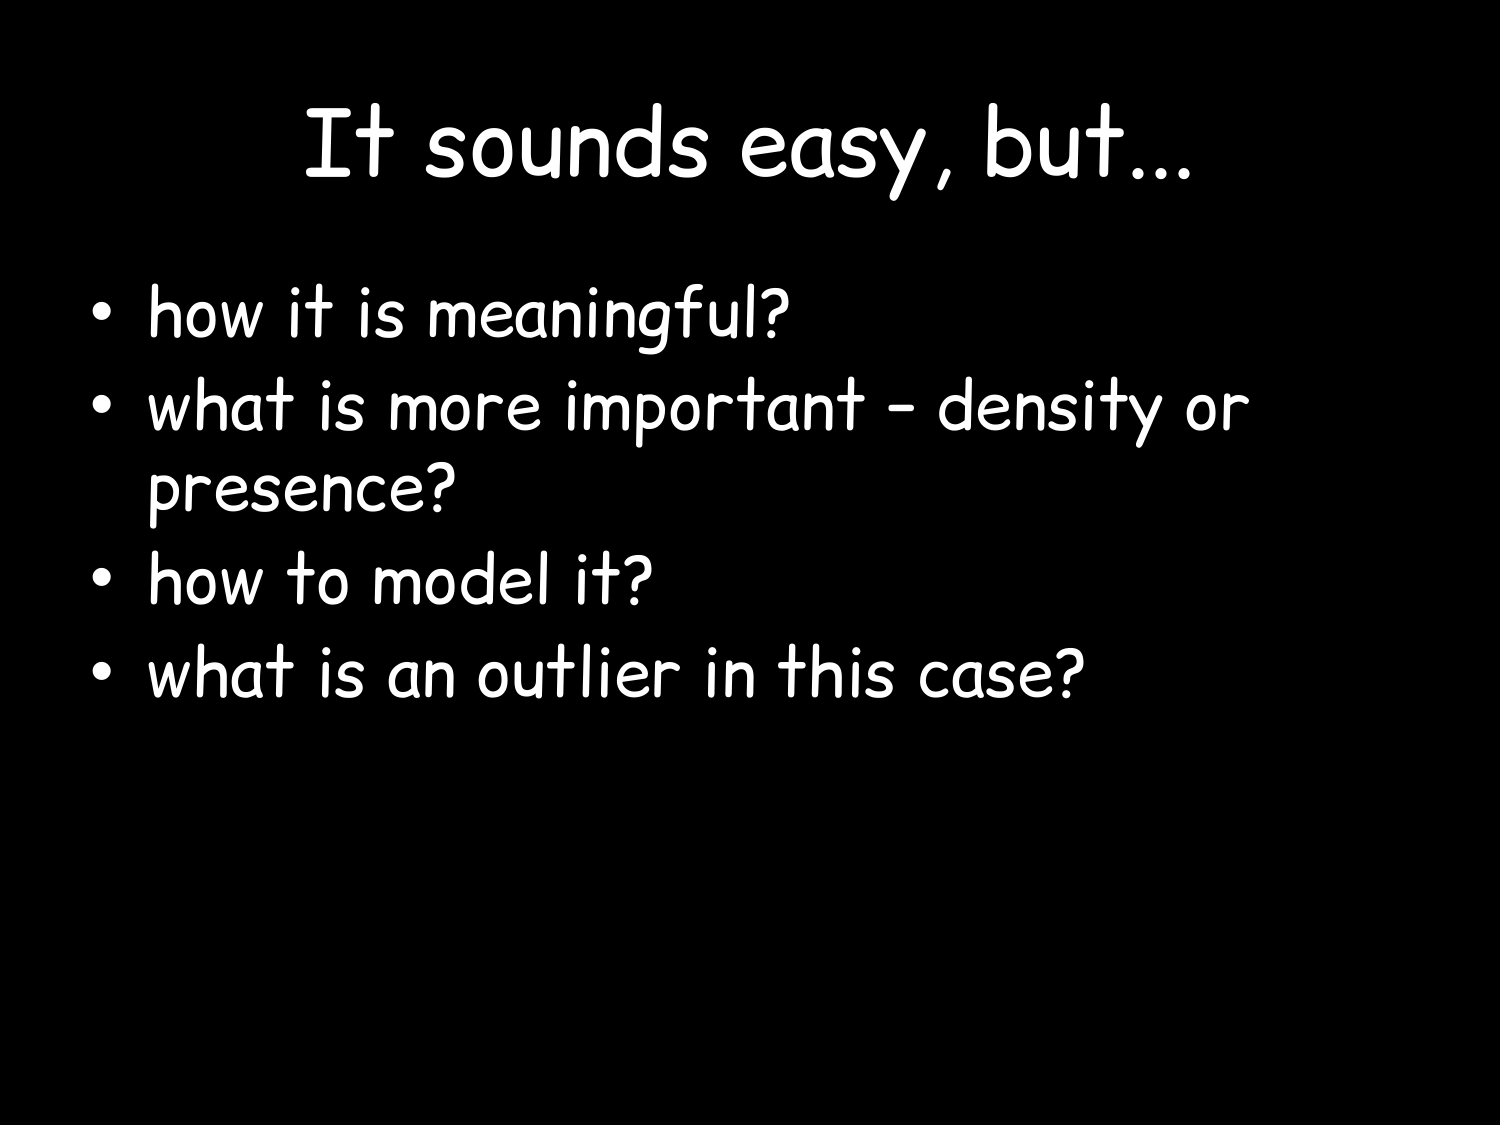

# It sounds easy, but...
how it is meaningful?
what is more important – density or presence?
how to model it?
what is an outlier in this case?